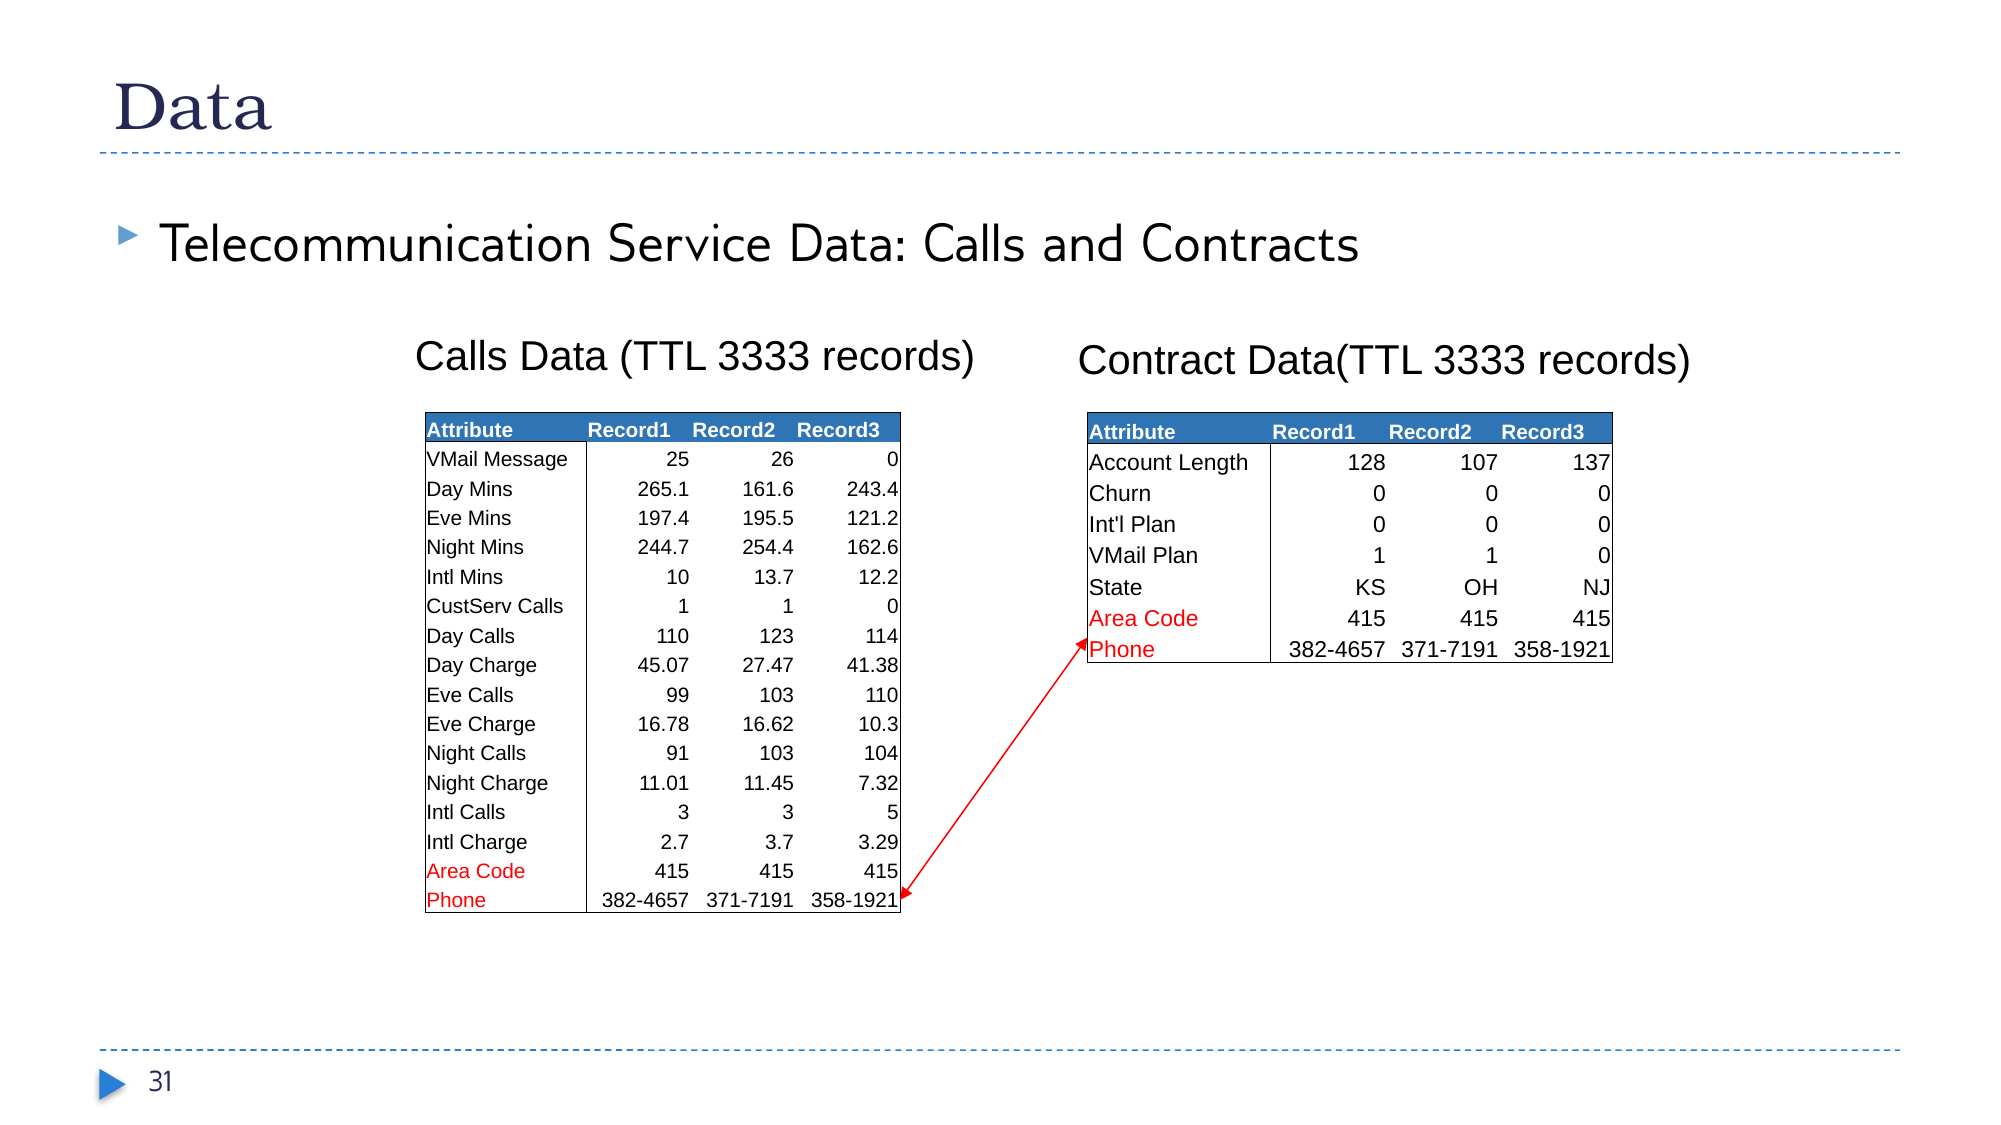

# Data
Telecommunication Service Data: Calls and Contracts
Calls Data (TTL 3333 records)
Contract Data(TTL 3333 records)
| Attribute | Record1 | Record2 | Record3 |
| --- | --- | --- | --- |
| VMail Message | 25 | 26 | 0 |
| Day Mins | 265.1 | 161.6 | 243.4 |
| Eve Mins | 197.4 | 195.5 | 121.2 |
| Night Mins | 244.7 | 254.4 | 162.6 |
| Intl Mins | 10 | 13.7 | 12.2 |
| CustServ Calls | 1 | 1 | 0 |
| Day Calls | 110 | 123 | 114 |
| Day Charge | 45.07 | 27.47 | 41.38 |
| Eve Calls | 99 | 103 | 110 |
| Eve Charge | 16.78 | 16.62 | 10.3 |
| Night Calls | 91 | 103 | 104 |
| Night Charge | 11.01 | 11.45 | 7.32 |
| Intl Calls | 3 | 3 | 5 |
| Intl Charge | 2.7 | 3.7 | 3.29 |
| Area Code | 415 | 415 | 415 |
| Phone | 382-4657 | 371-7191 | 358-1921 |
| Attribute | Record1 | Record2 | Record3 |
| --- | --- | --- | --- |
| Account Length | 128 | 107 | 137 |
| Churn | 0 | 0 | 0 |
| Int'l Plan | 0 | 0 | 0 |
| VMail Plan | 1 | 1 | 0 |
| State | KS | OH | NJ |
| Area Code | 415 | 415 | 415 |
| Phone | 382-4657 | 371-7191 | 358-1921 |
31